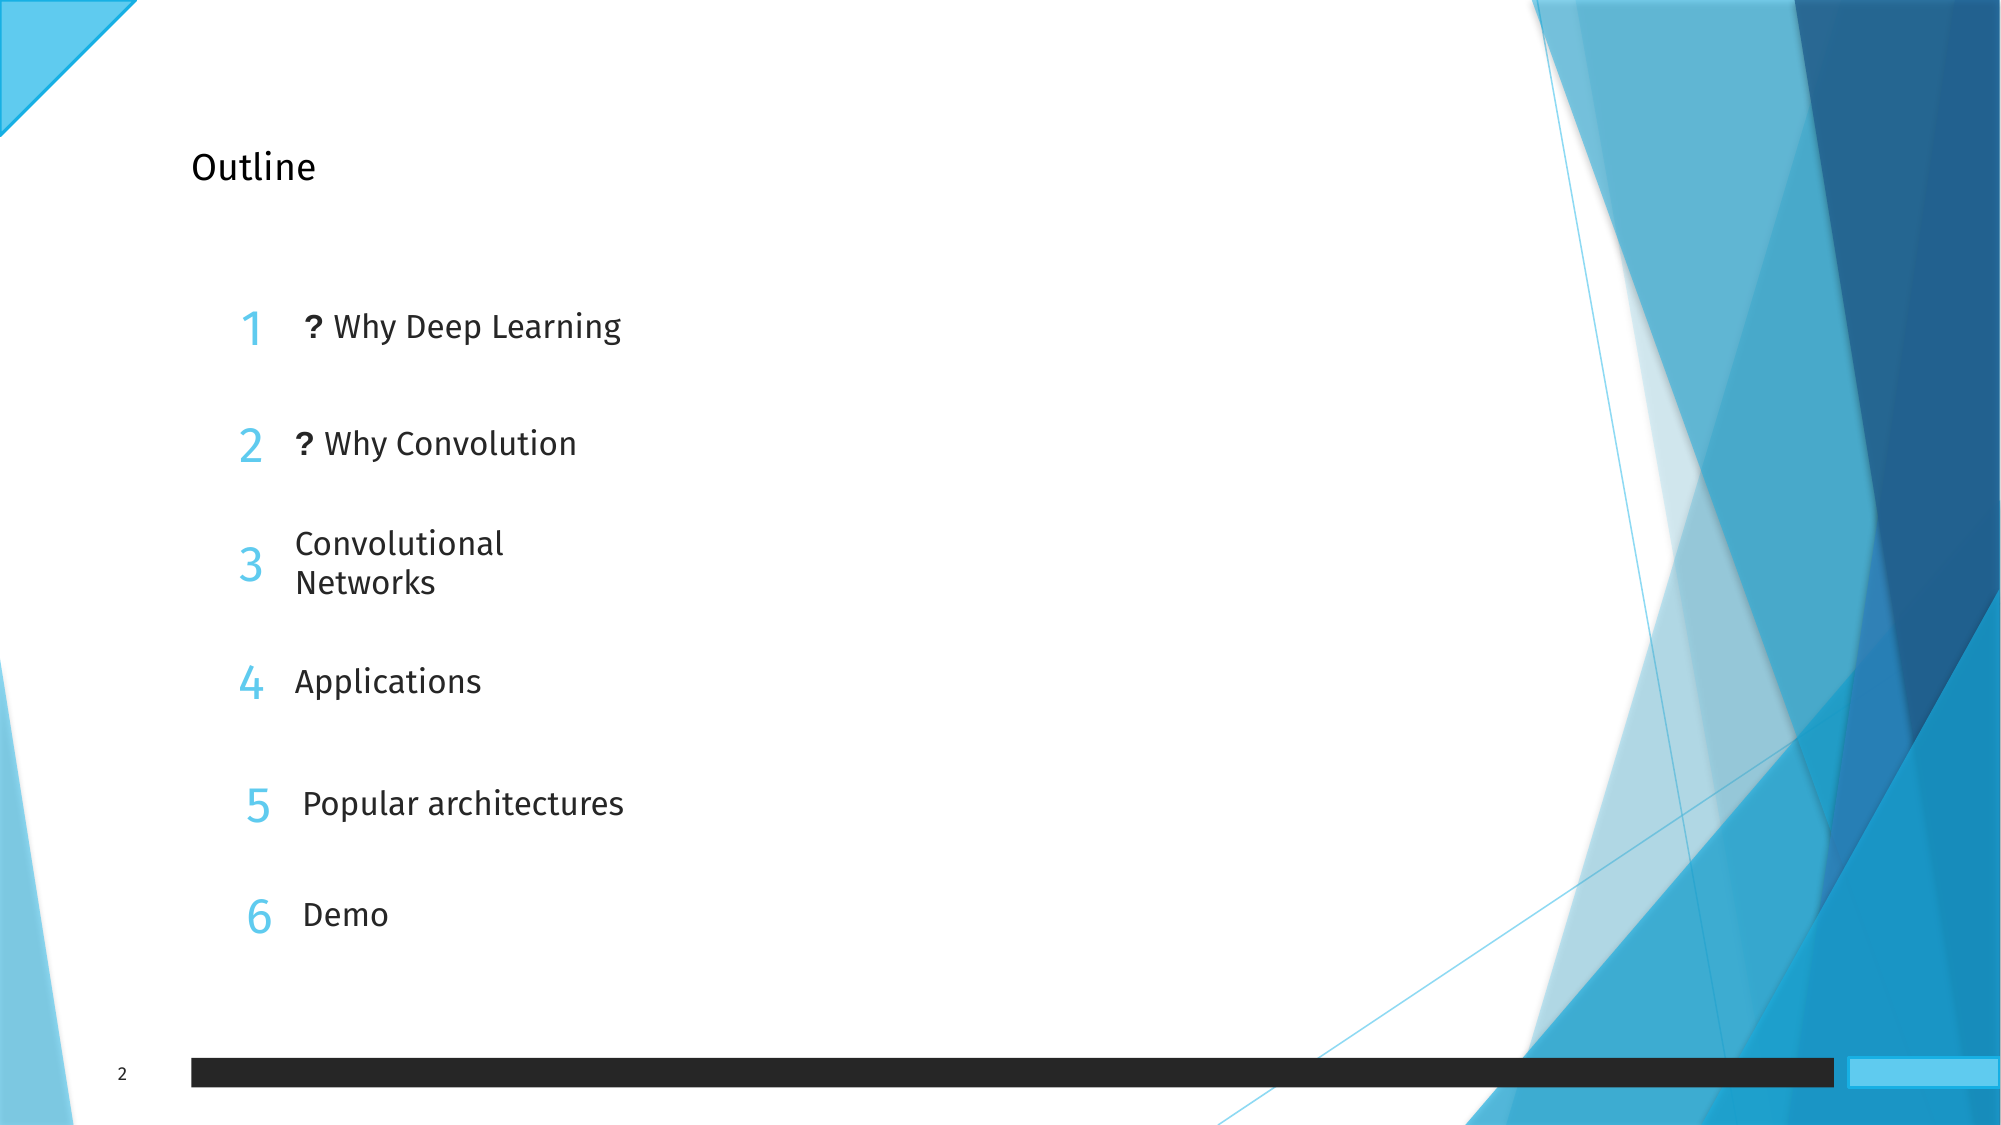

Outline
1
Why Deep Learning ?
2
Why Convolution ?
3
Convolutional Networks
4
Applications
5
Popular architectures
6
Demo
2